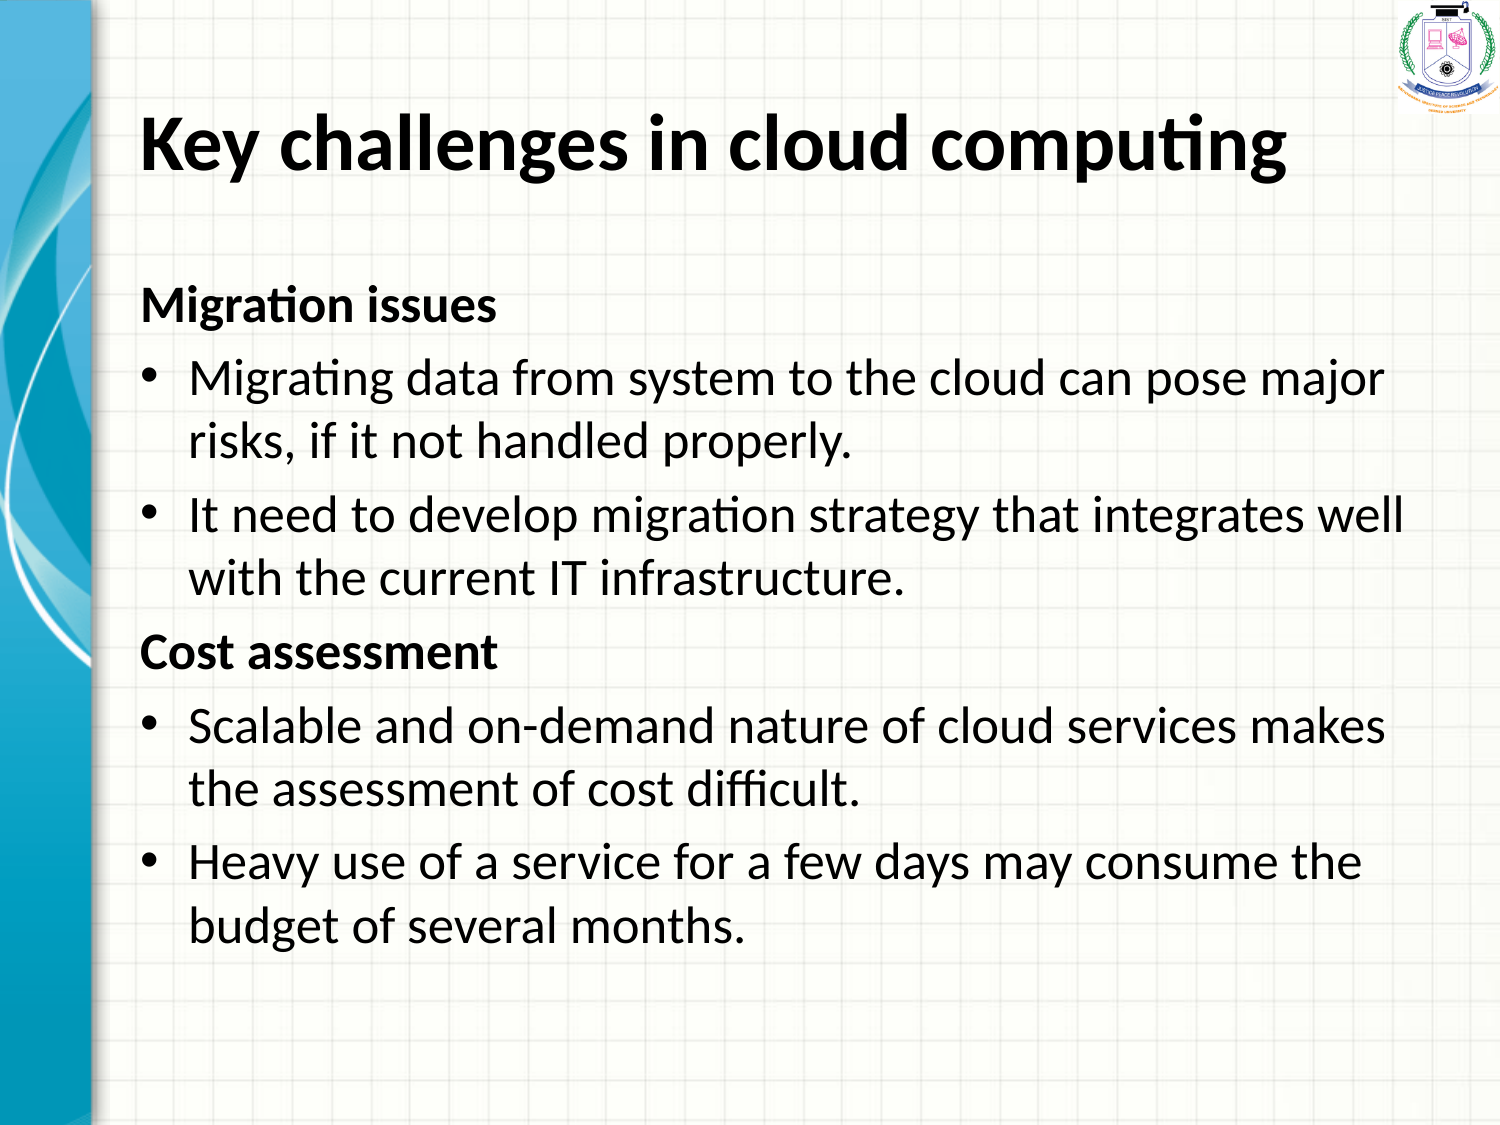

# Key challenges in cloud computing
Migration issues
Migrating data from system to the cloud can pose major risks, if it not handled properly.
It need to develop migration strategy that integrates well with the current IT infrastructure.
Cost assessment
Scalable and on-demand nature of cloud services makes the assessment of cost difficult.
Heavy use of a service for a few days may consume the budget of several months.